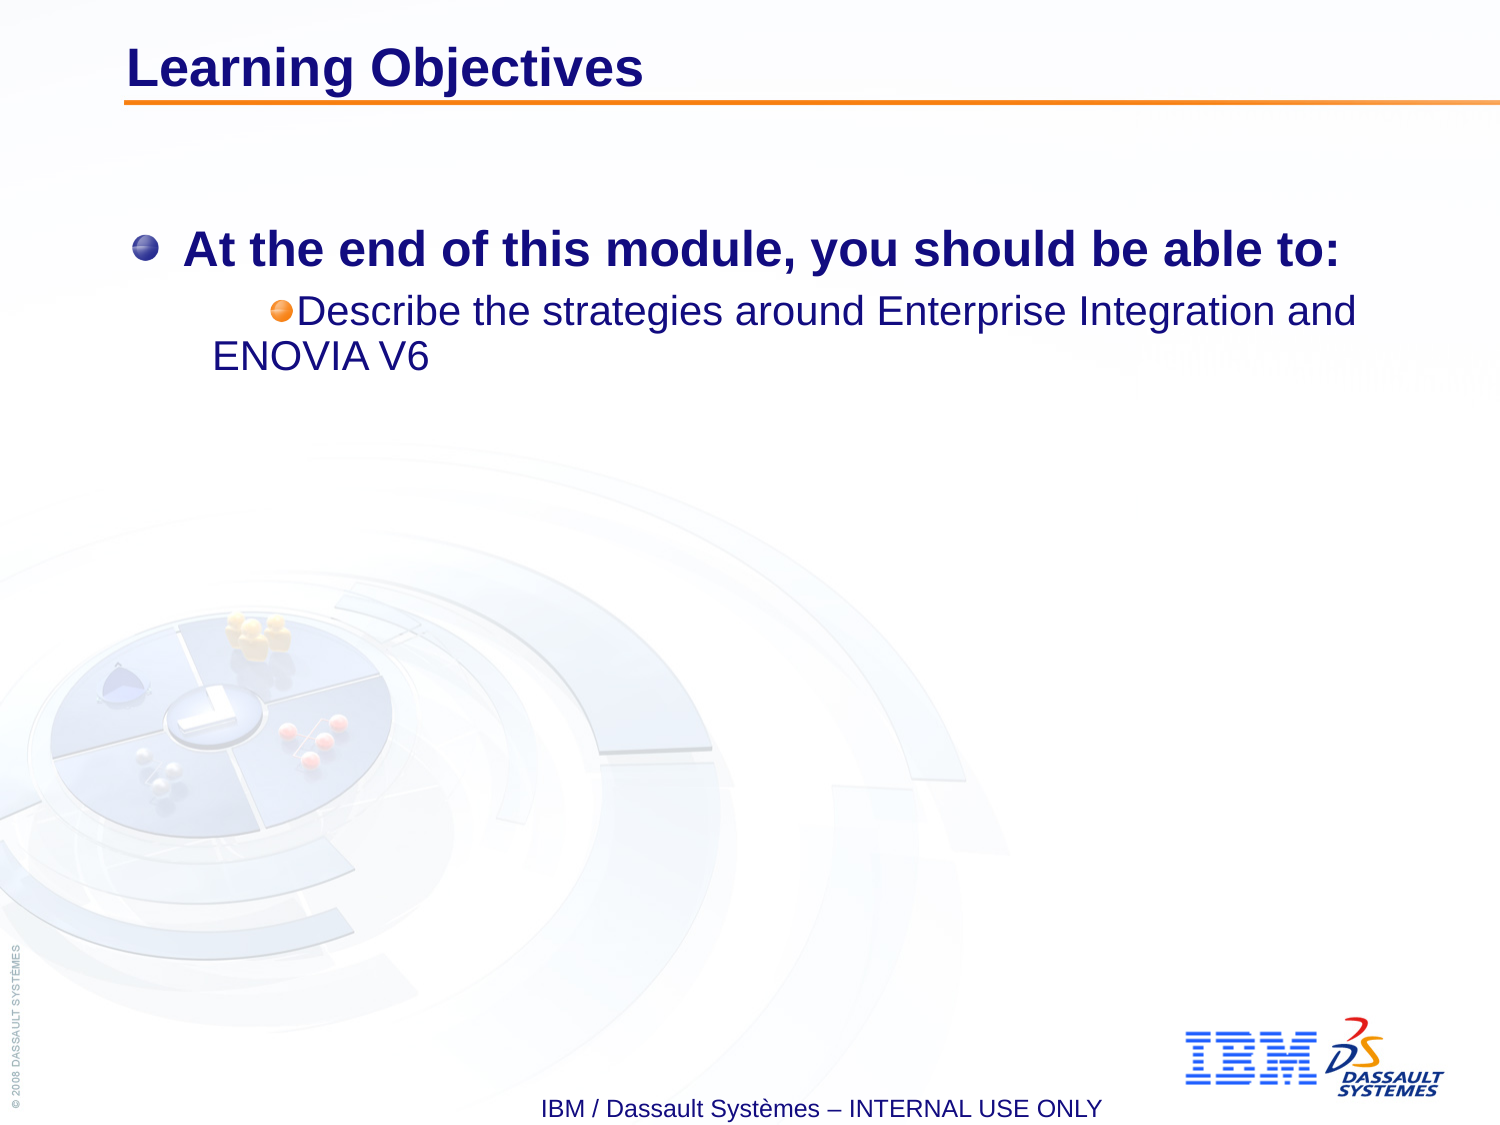

# Learning Objectives
At the end of this module, you should be able to:
Describe the strategies around Enterprise Integration and ENOVIA V6